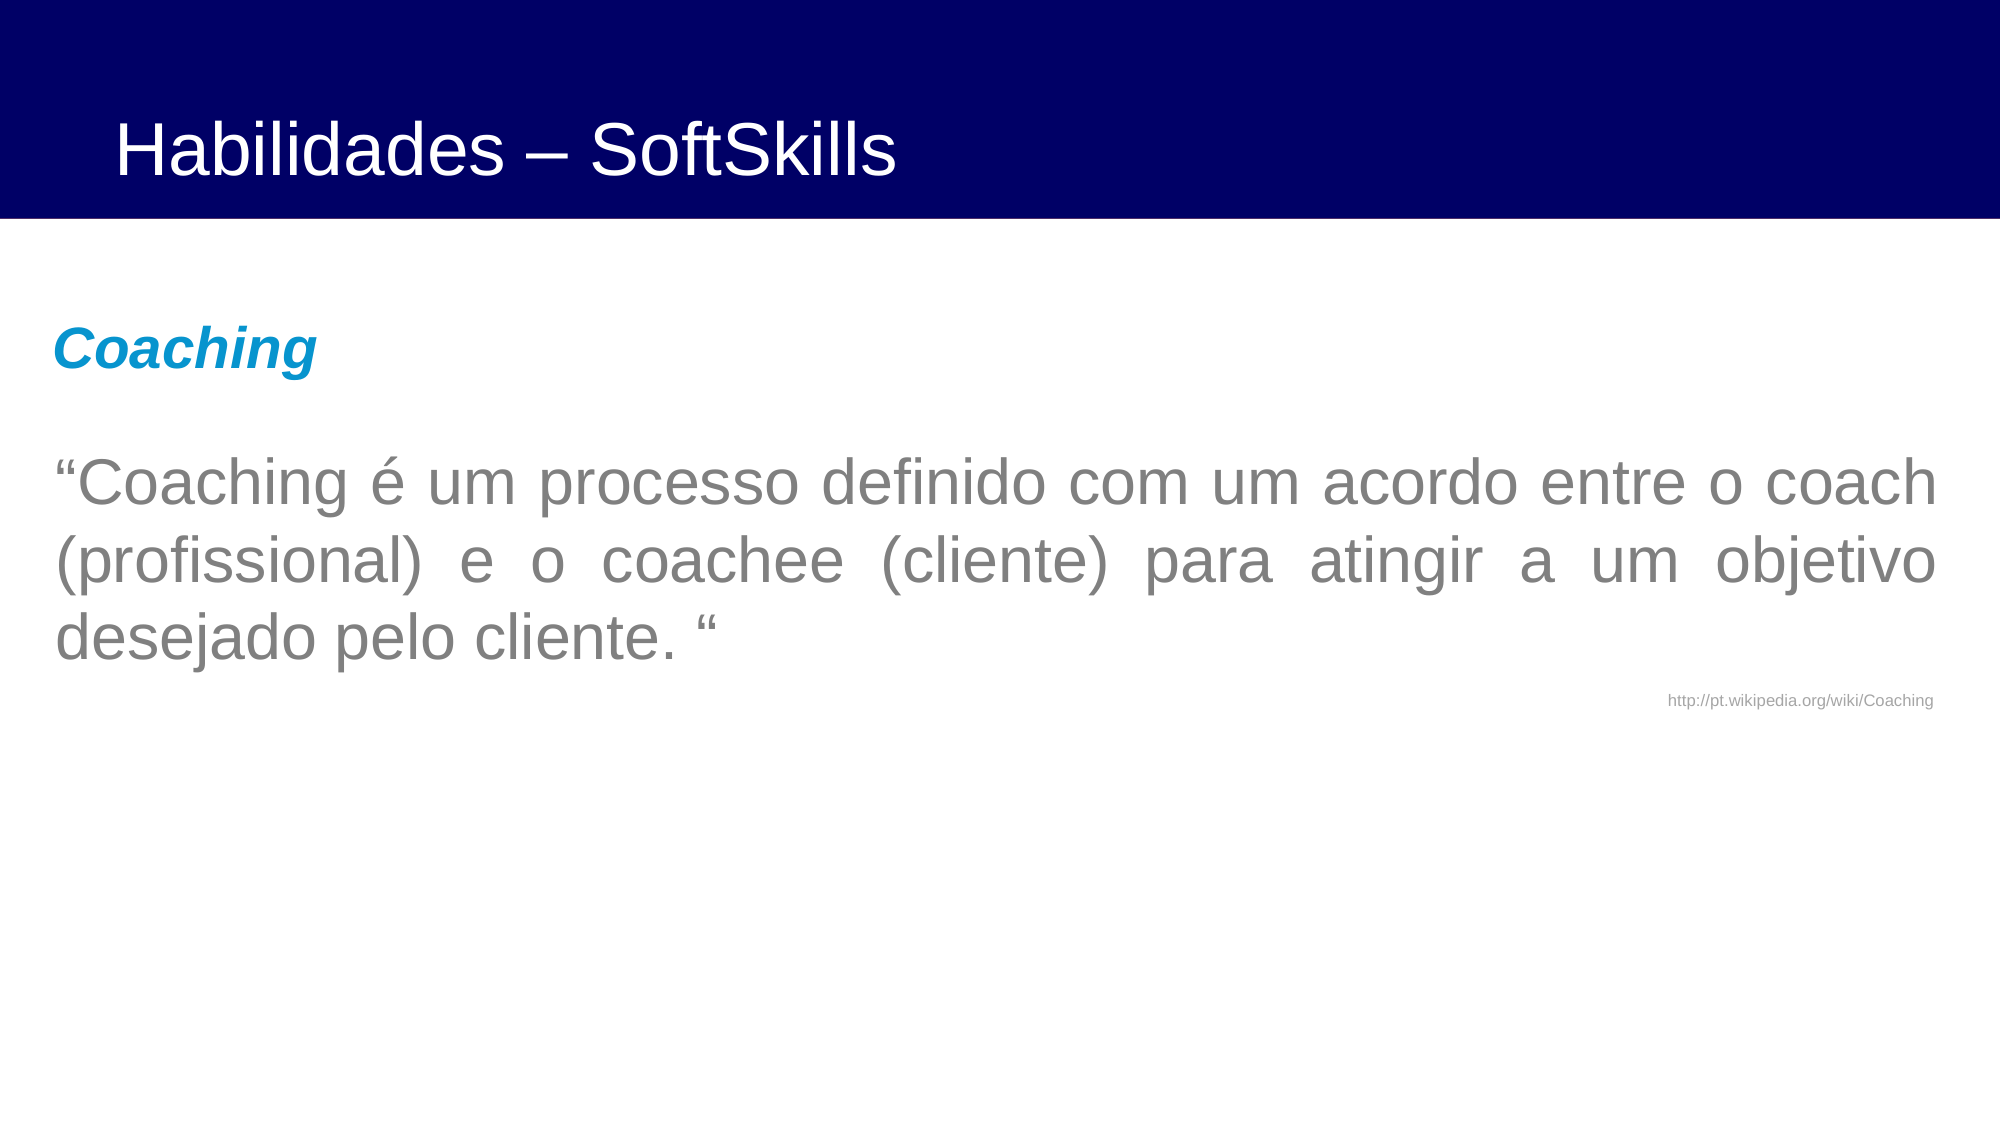

# Habilidades – SoftSkills
Coaching
“Coaching é um processo definido com um acordo entre o coach (profissional) e o coachee (cliente) para atingir a um objetivo desejado pelo cliente. “
http://pt.wikipedia.org/wiki/Coaching